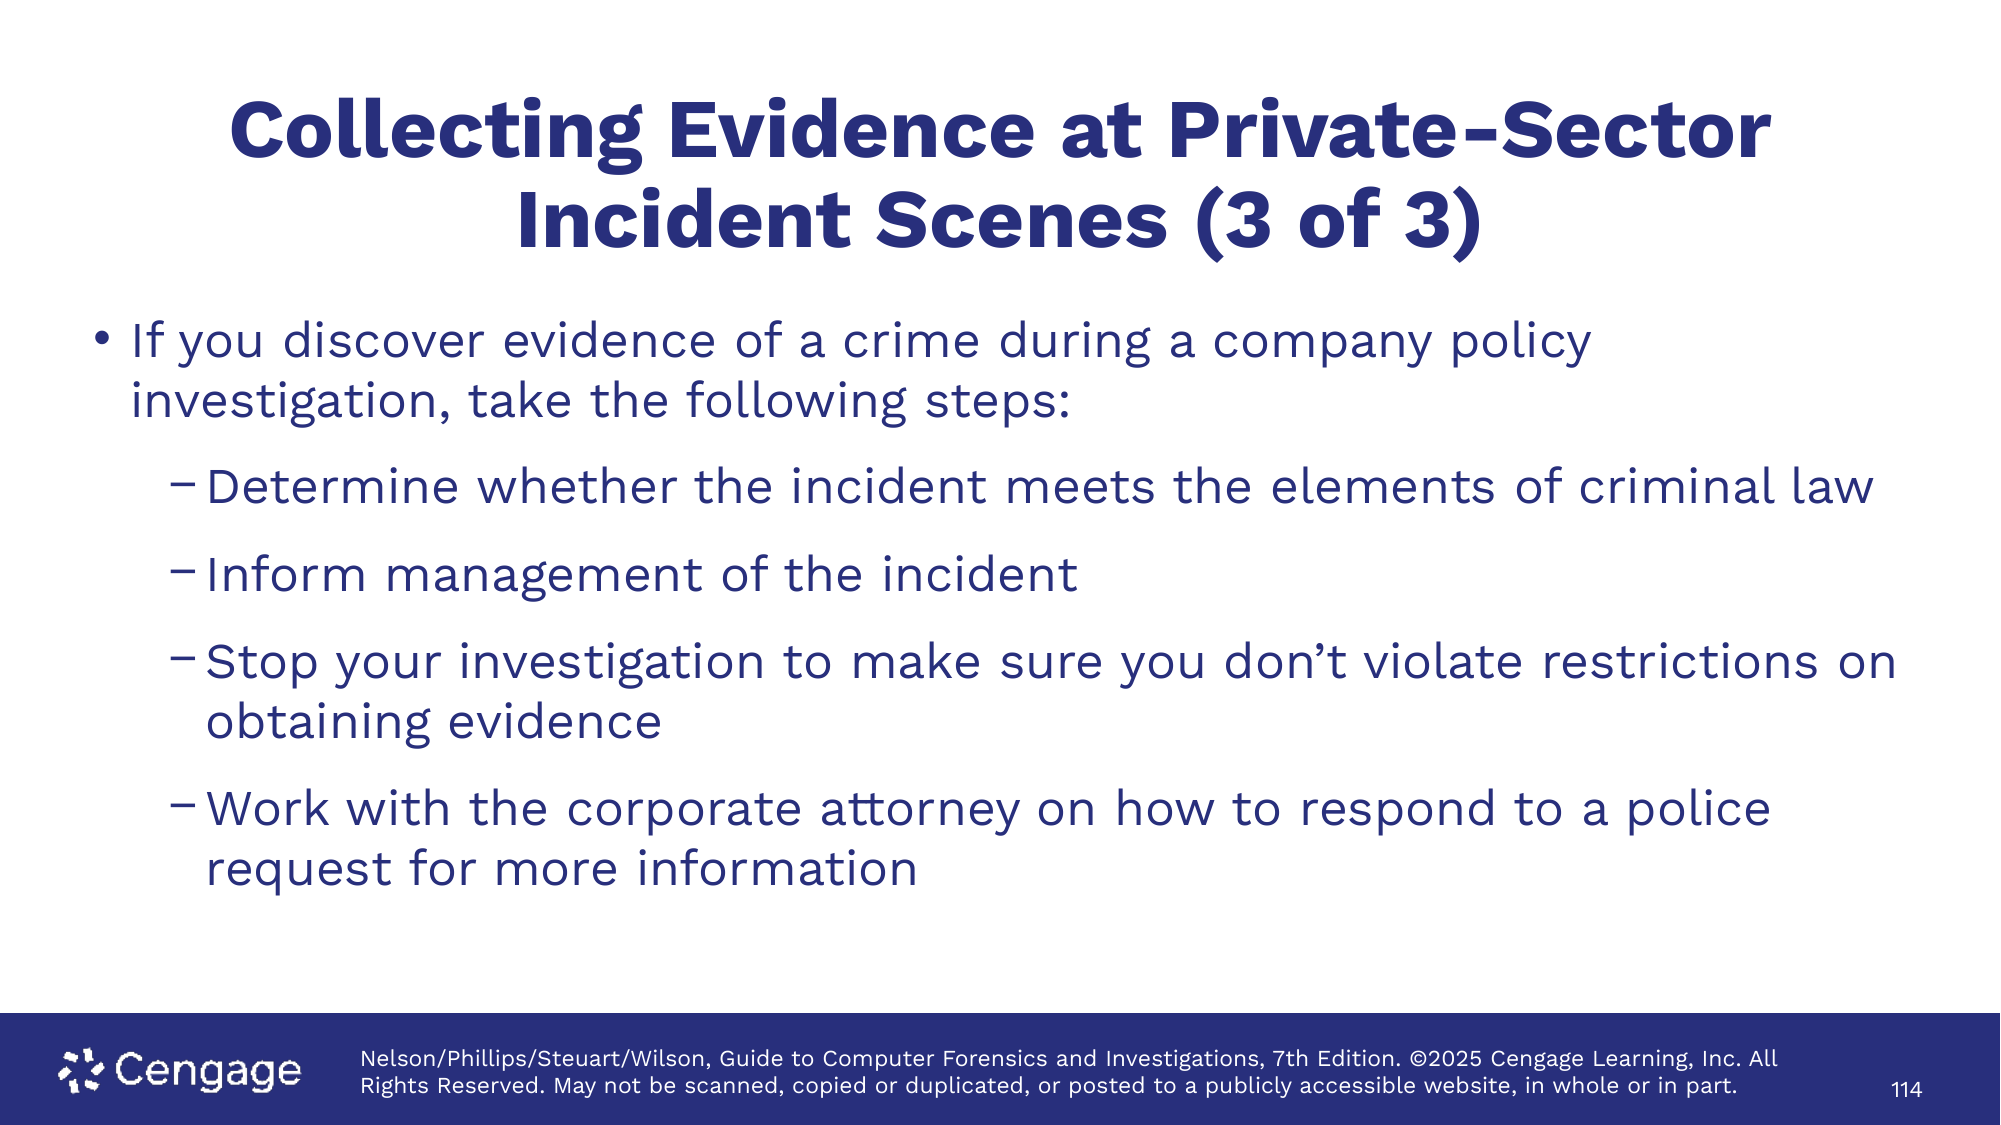

# Collecting Evidence at Private-Sector Incident Scenes (3 of 3)
If you discover evidence of a crime during a company policy investigation, take the following steps:
Determine whether the incident meets the elements of criminal law
Inform management of the incident
Stop your investigation to make sure you don’t violate restrictions on obtaining evidence
Work with the corporate attorney on how to respond to a police request for more information